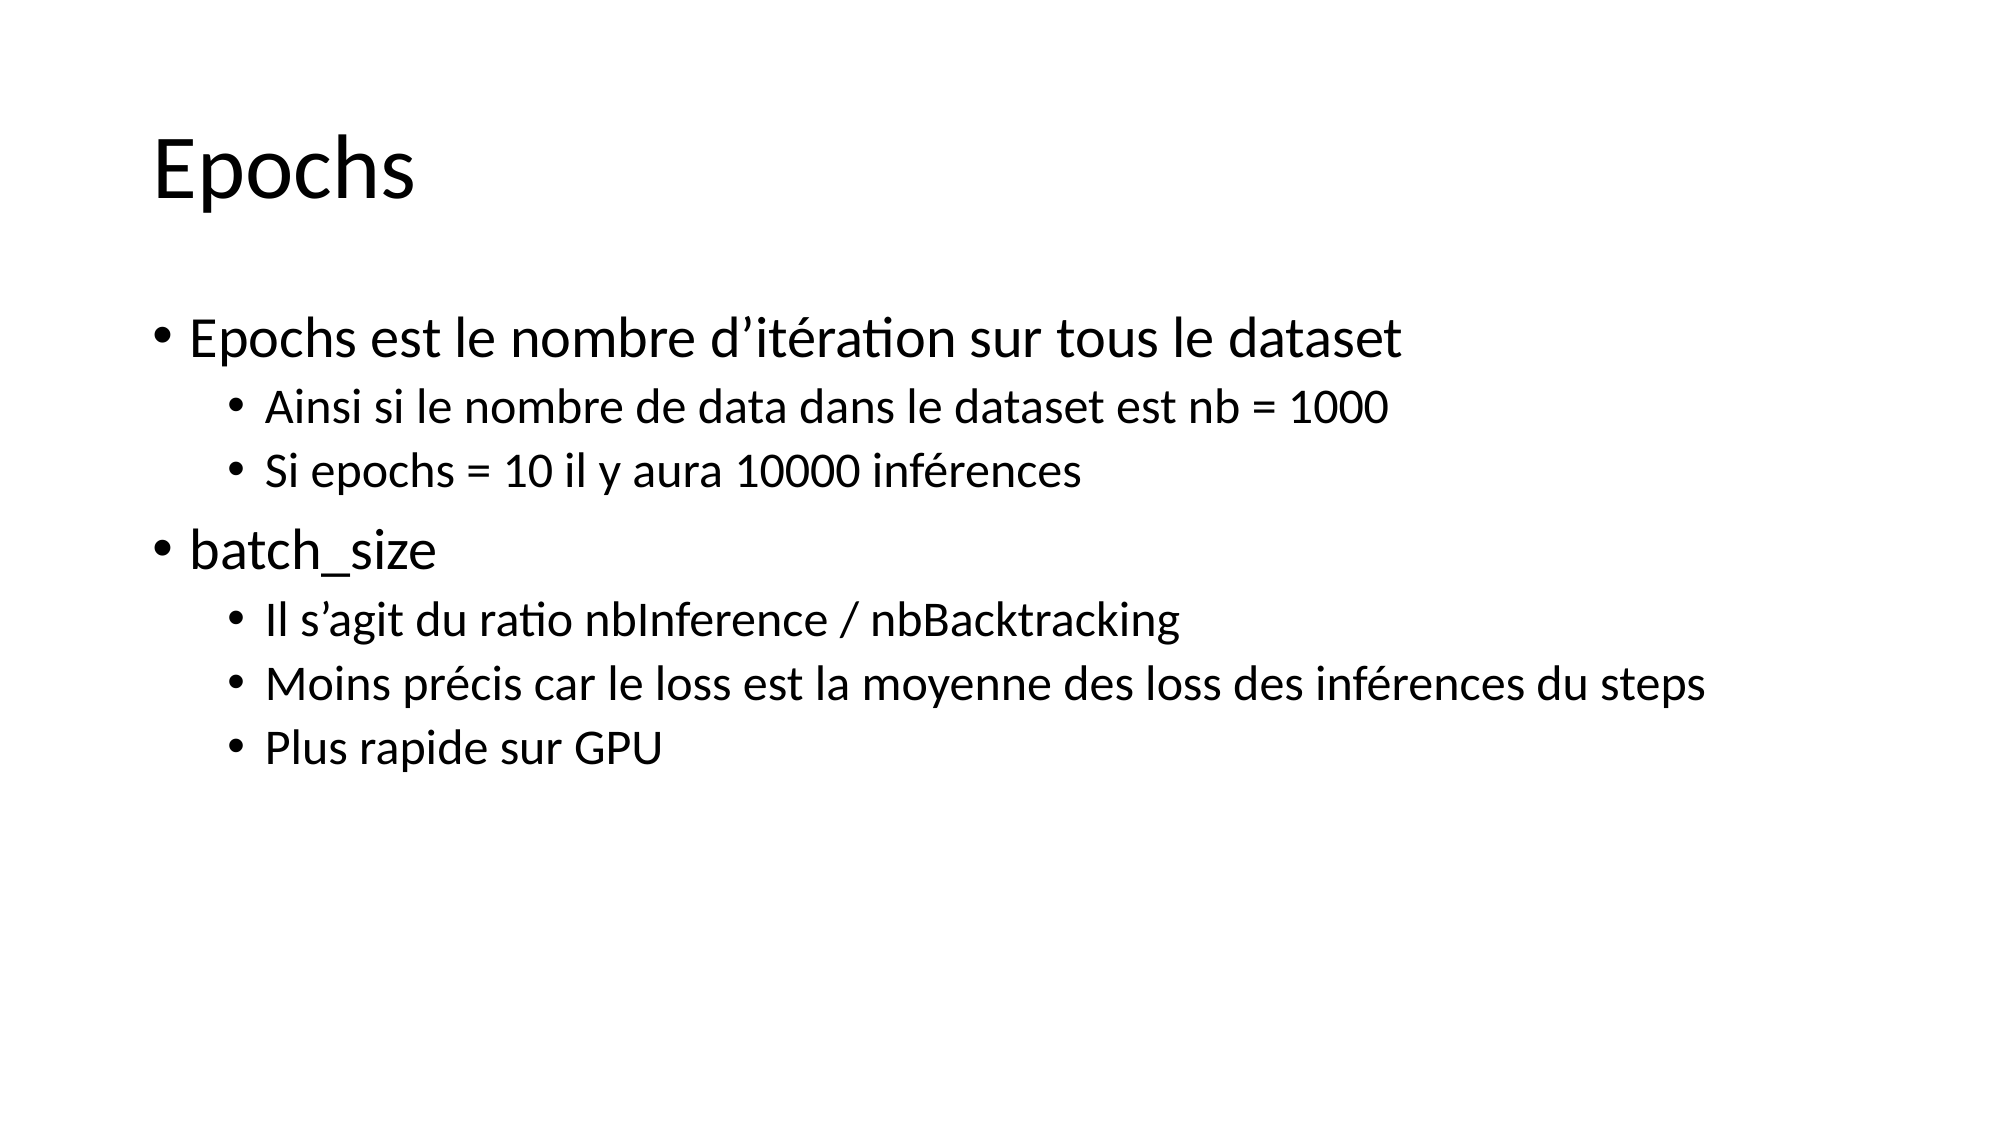

# Epochs
Epochs est le nombre d’itération sur tous le dataset
Ainsi si le nombre de data dans le dataset est nb = 1000
Si epochs = 10 il y aura 10000 inférences
batch_size
Il s’agit du ratio nbInference / nbBacktracking
Moins précis car le loss est la moyenne des loss des inférences du steps
Plus rapide sur GPU